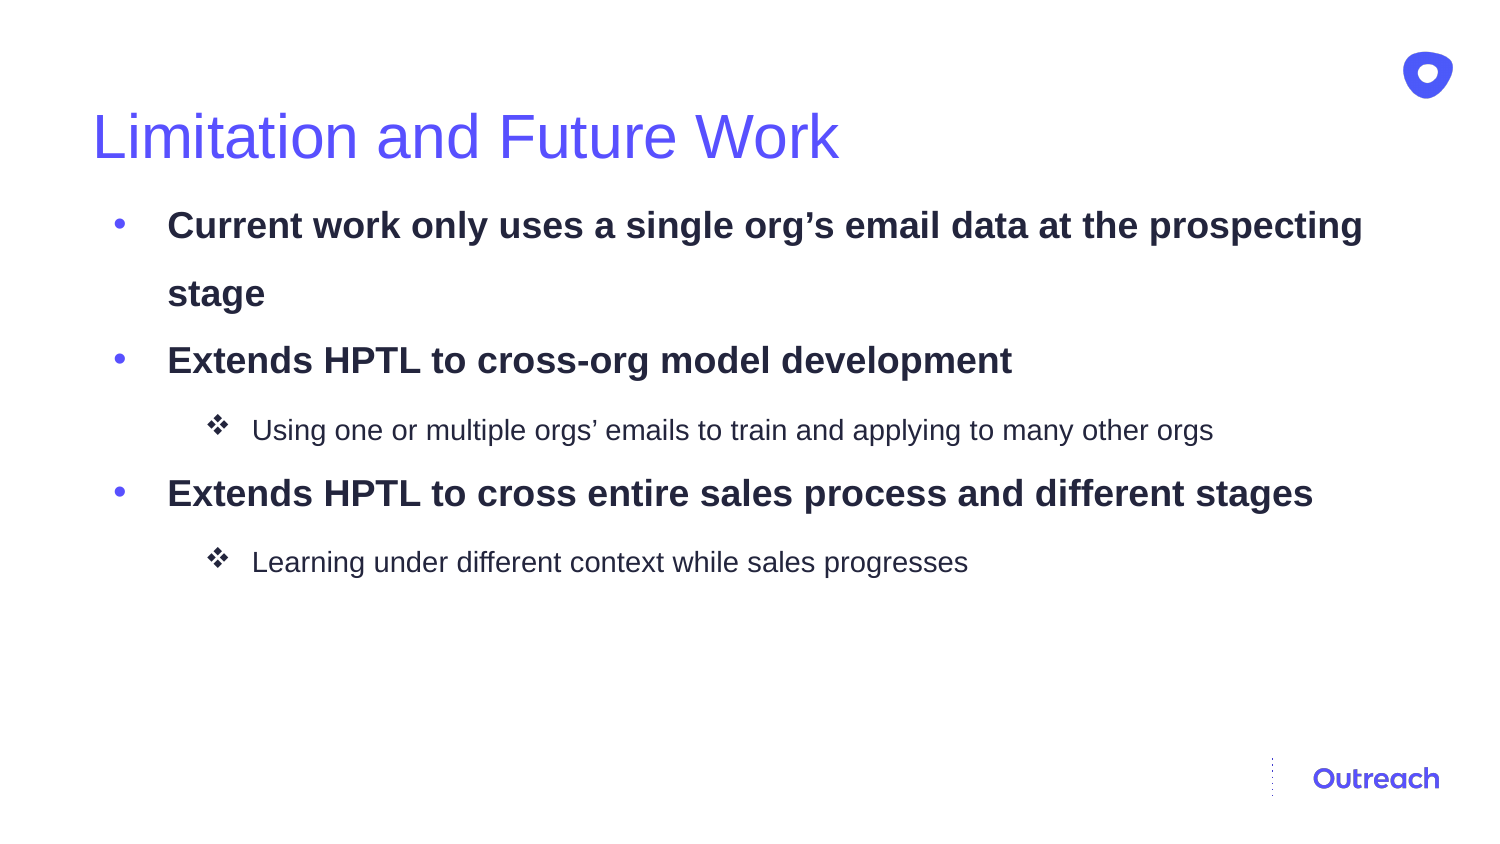

# Limitation and Future Work
Current work only uses a single org’s email data at the prospecting stage
Extends HPTL to cross-org model development
Using one or multiple orgs’ emails to train and applying to many other orgs
Extends HPTL to cross entire sales process and different stages
Learning under different context while sales progresses